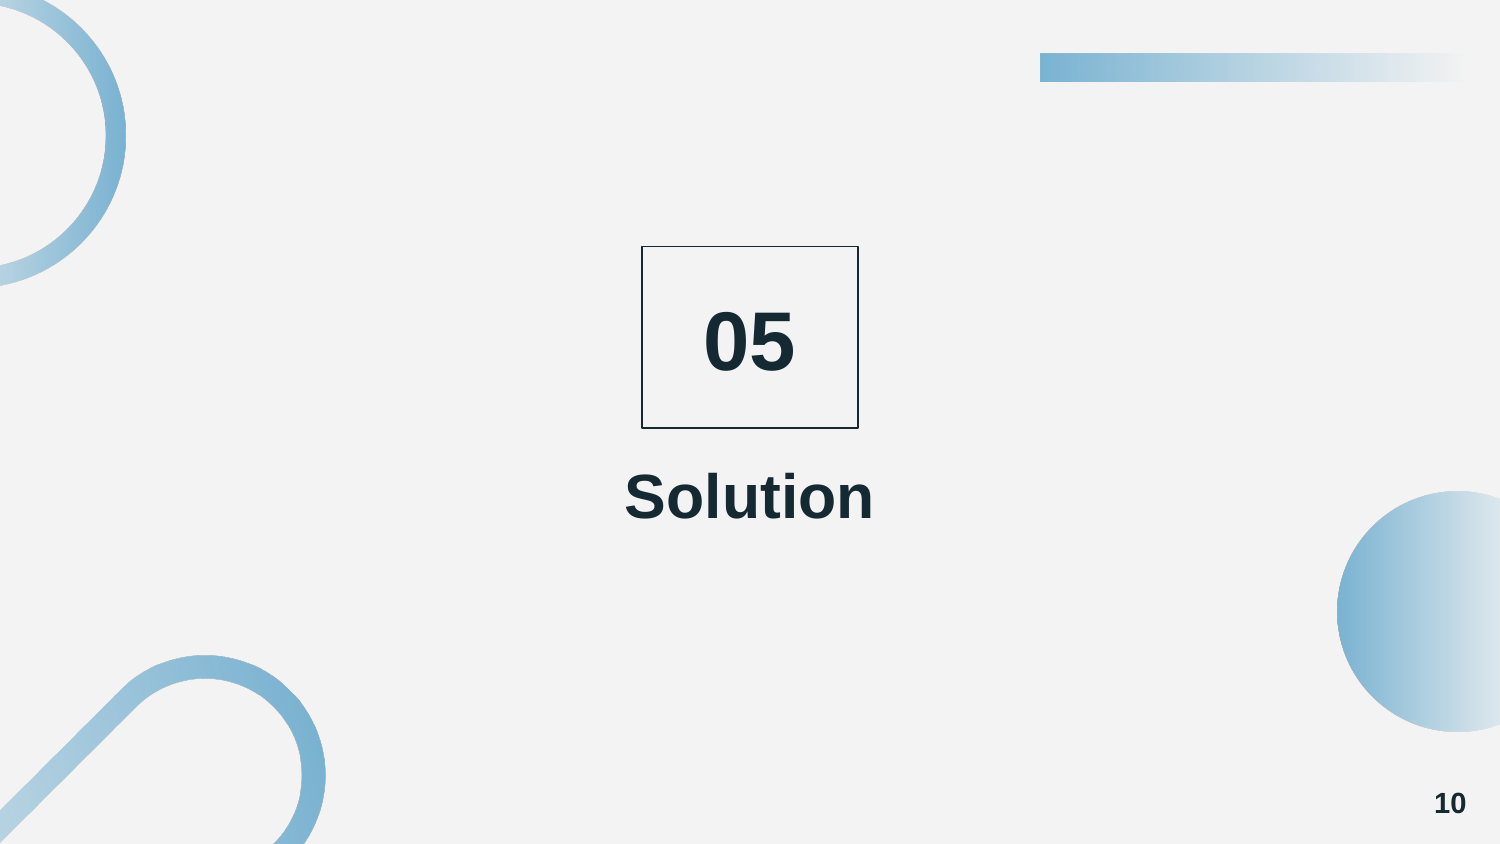

01
02
03
05
04
# Solution
06
07
08
10
09